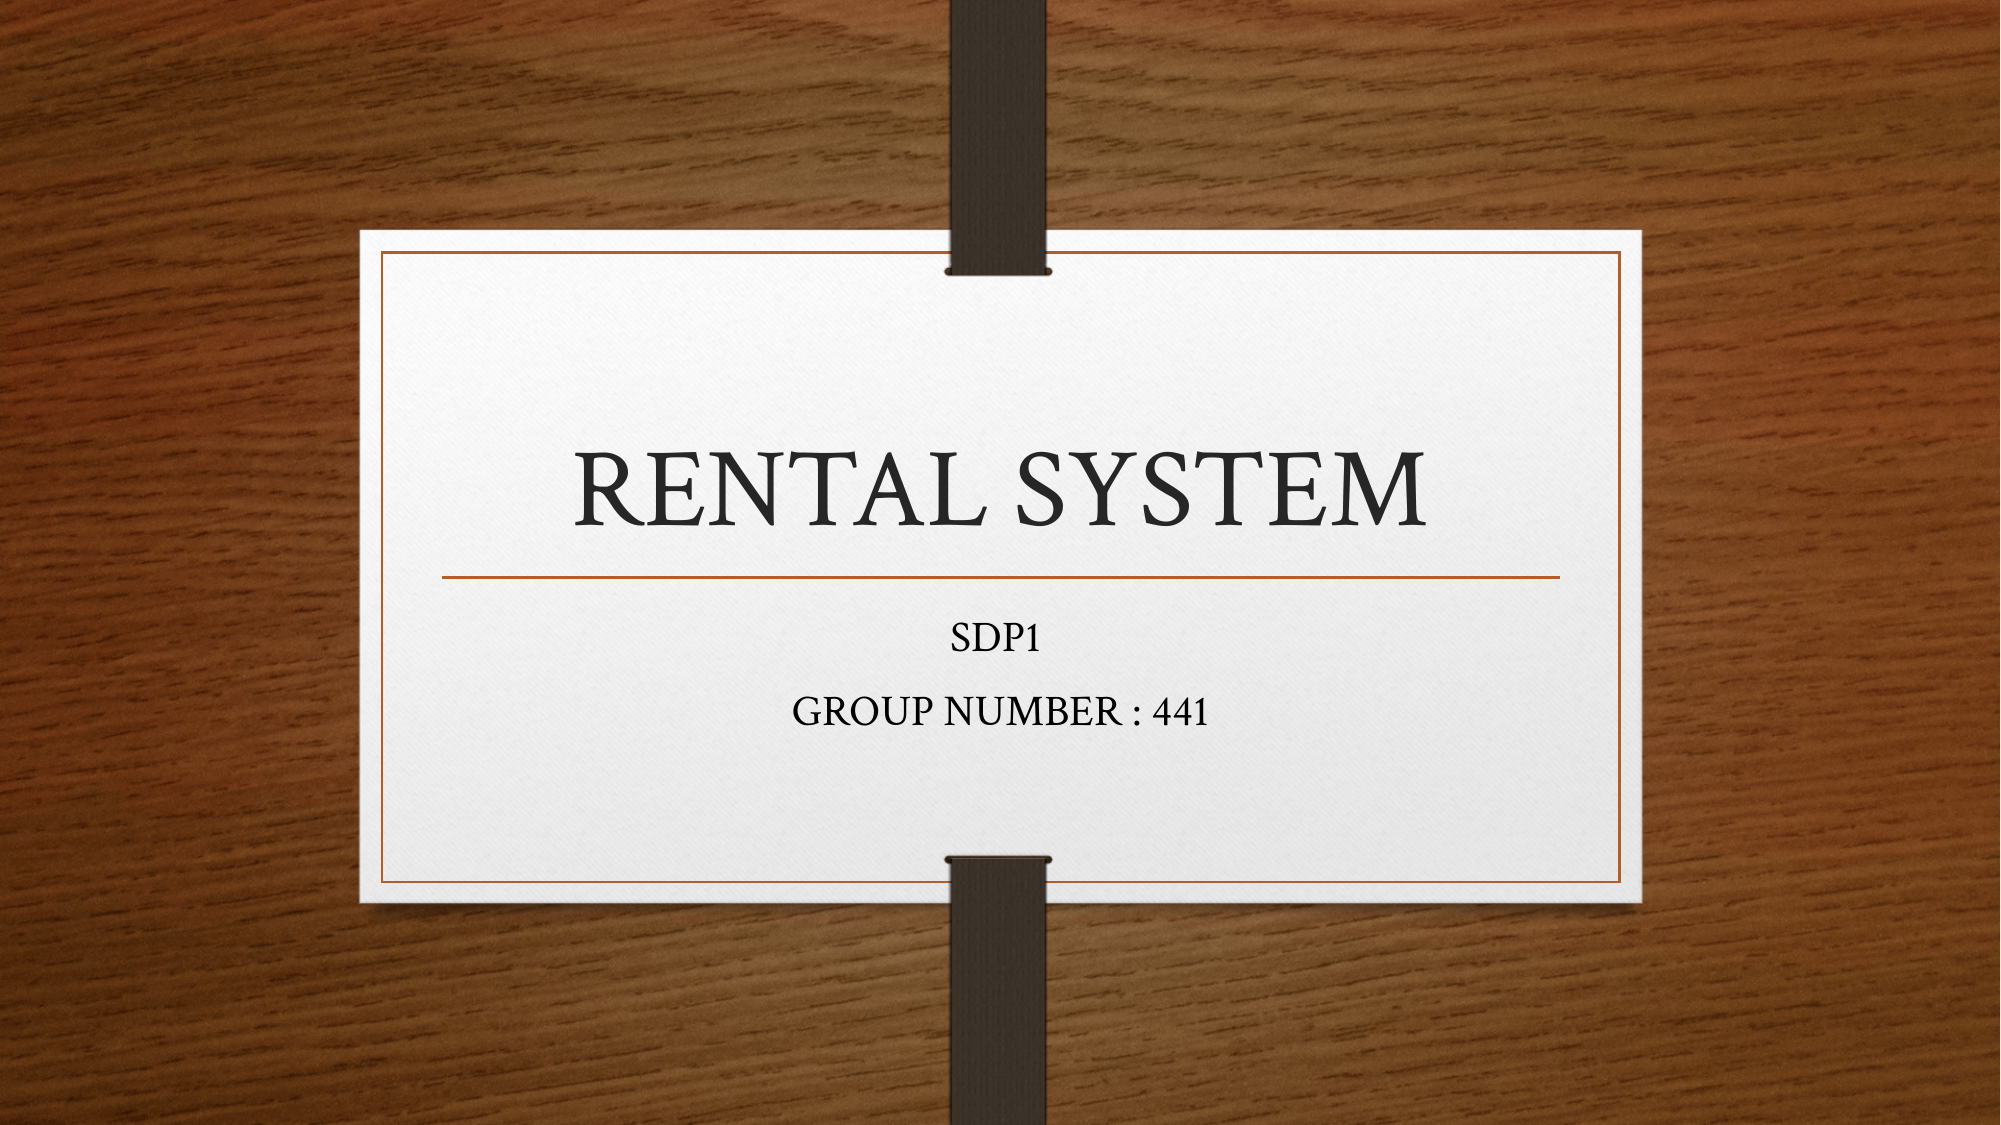

# RENTAL SYSTEM
SDP1
GROUP NUMBER : 441